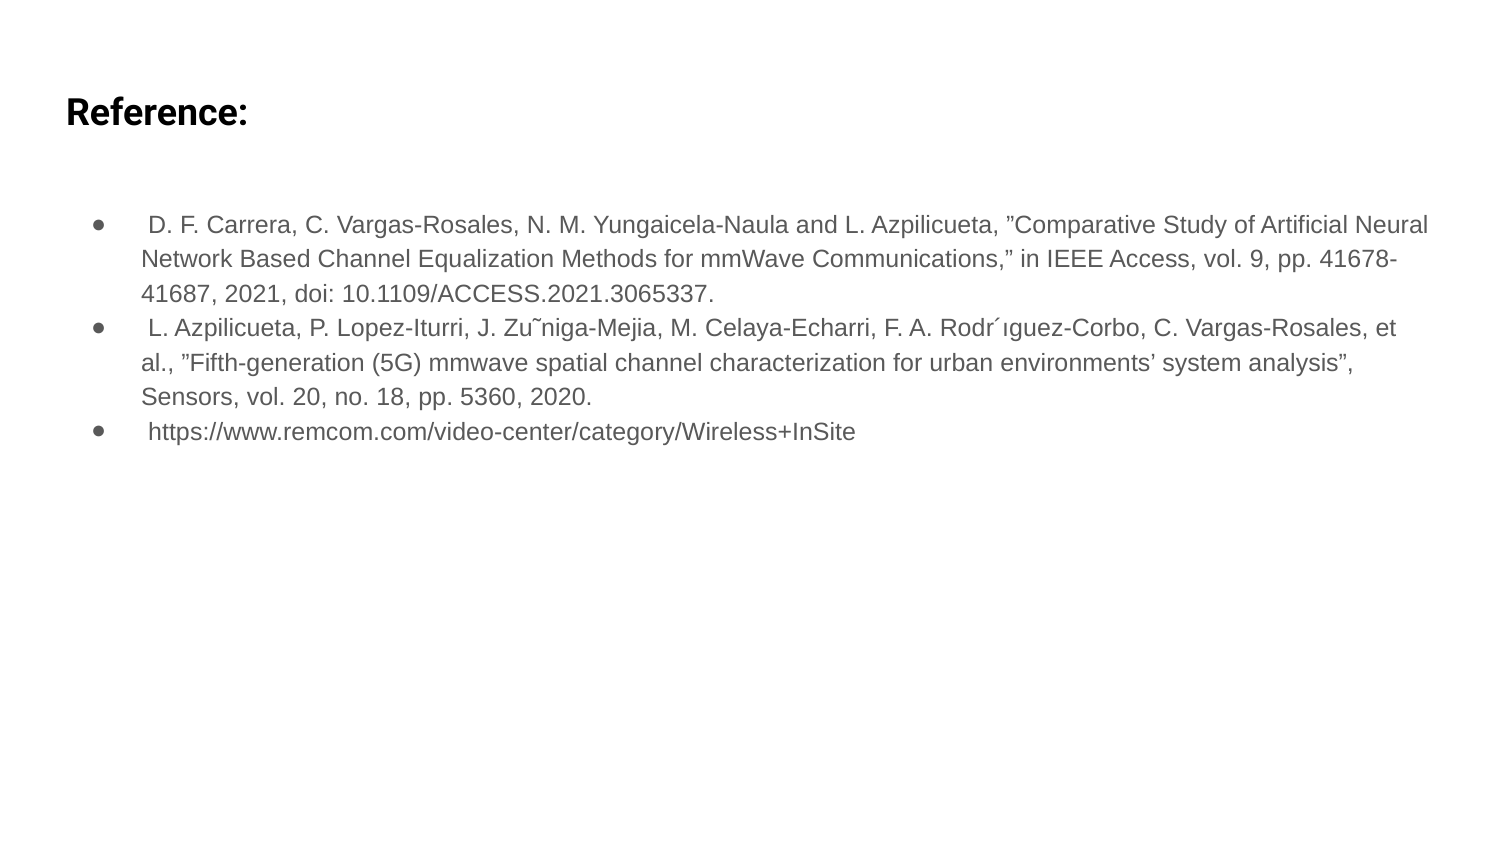

# Reference:
 D. F. Carrera, C. Vargas-Rosales, N. M. Yungaicela-Naula and L. Azpilicueta, ”Comparative Study of Artificial Neural Network Based Channel Equalization Methods for mmWave Communications,” in IEEE Access, vol. 9, pp. 41678-41687, 2021, doi: 10.1109/ACCESS.2021.3065337.
 L. Azpilicueta, P. Lopez-Iturri, J. Zu˜niga-Mejia, M. Celaya-Echarri, F. A. Rodr´ıguez-Corbo, C. Vargas-Rosales, et al., ”Fifth-generation (5G) mmwave spatial channel characterization for urban environments’ system analysis”, Sensors, vol. 20, no. 18, pp. 5360, 2020.
 https://www.remcom.com/video-center/category/Wireless+InSite